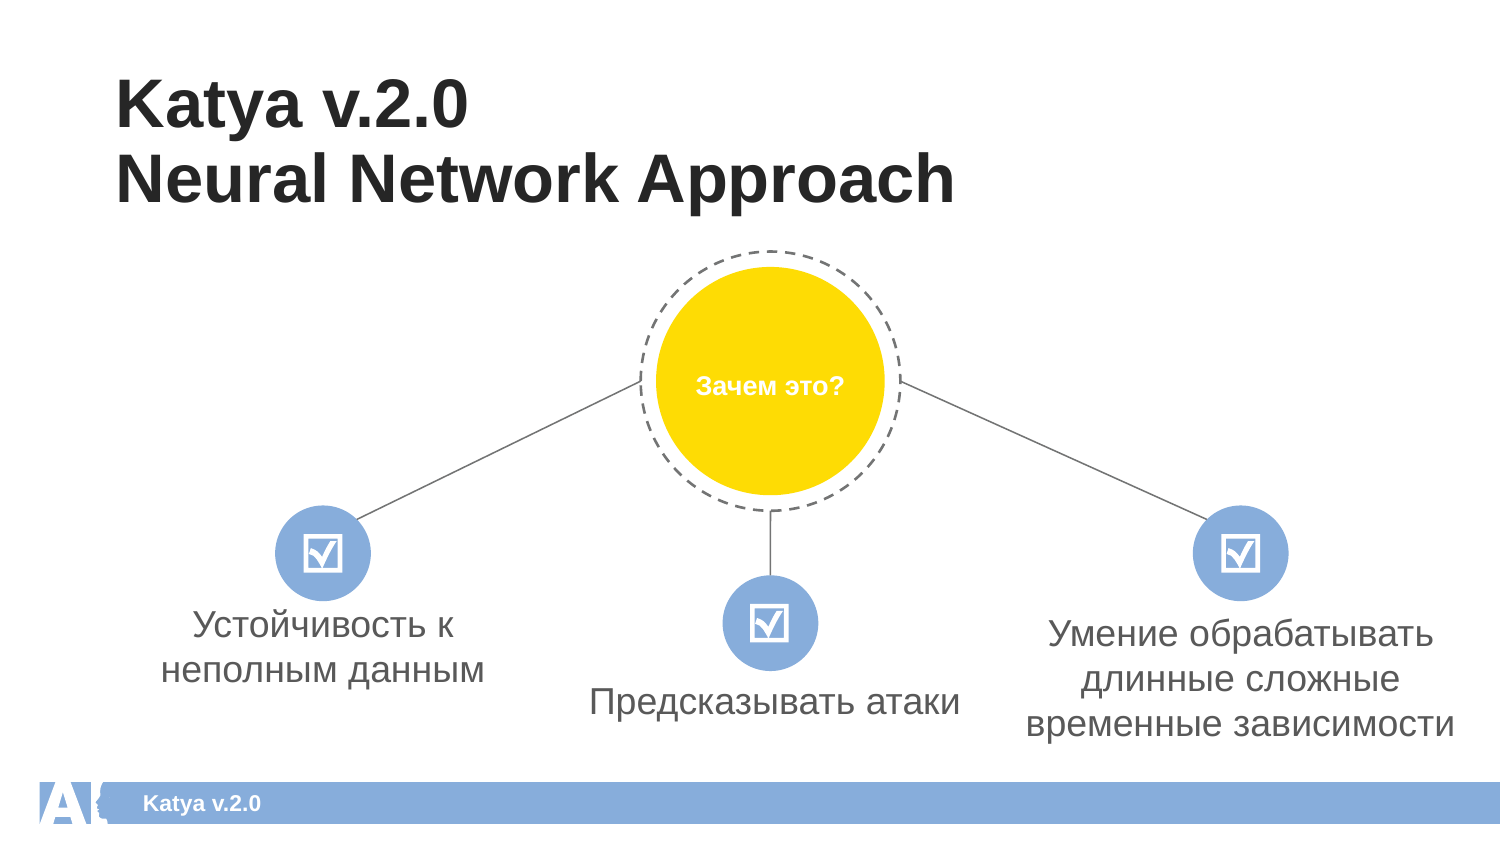

Katya v.2.0
Neural Network Approach

Зачем это?

Устойчивость к неполным данным

Умение обрабатывать длинные сложные временные зависимости
Предсказывать атаки
Katya v.2.0